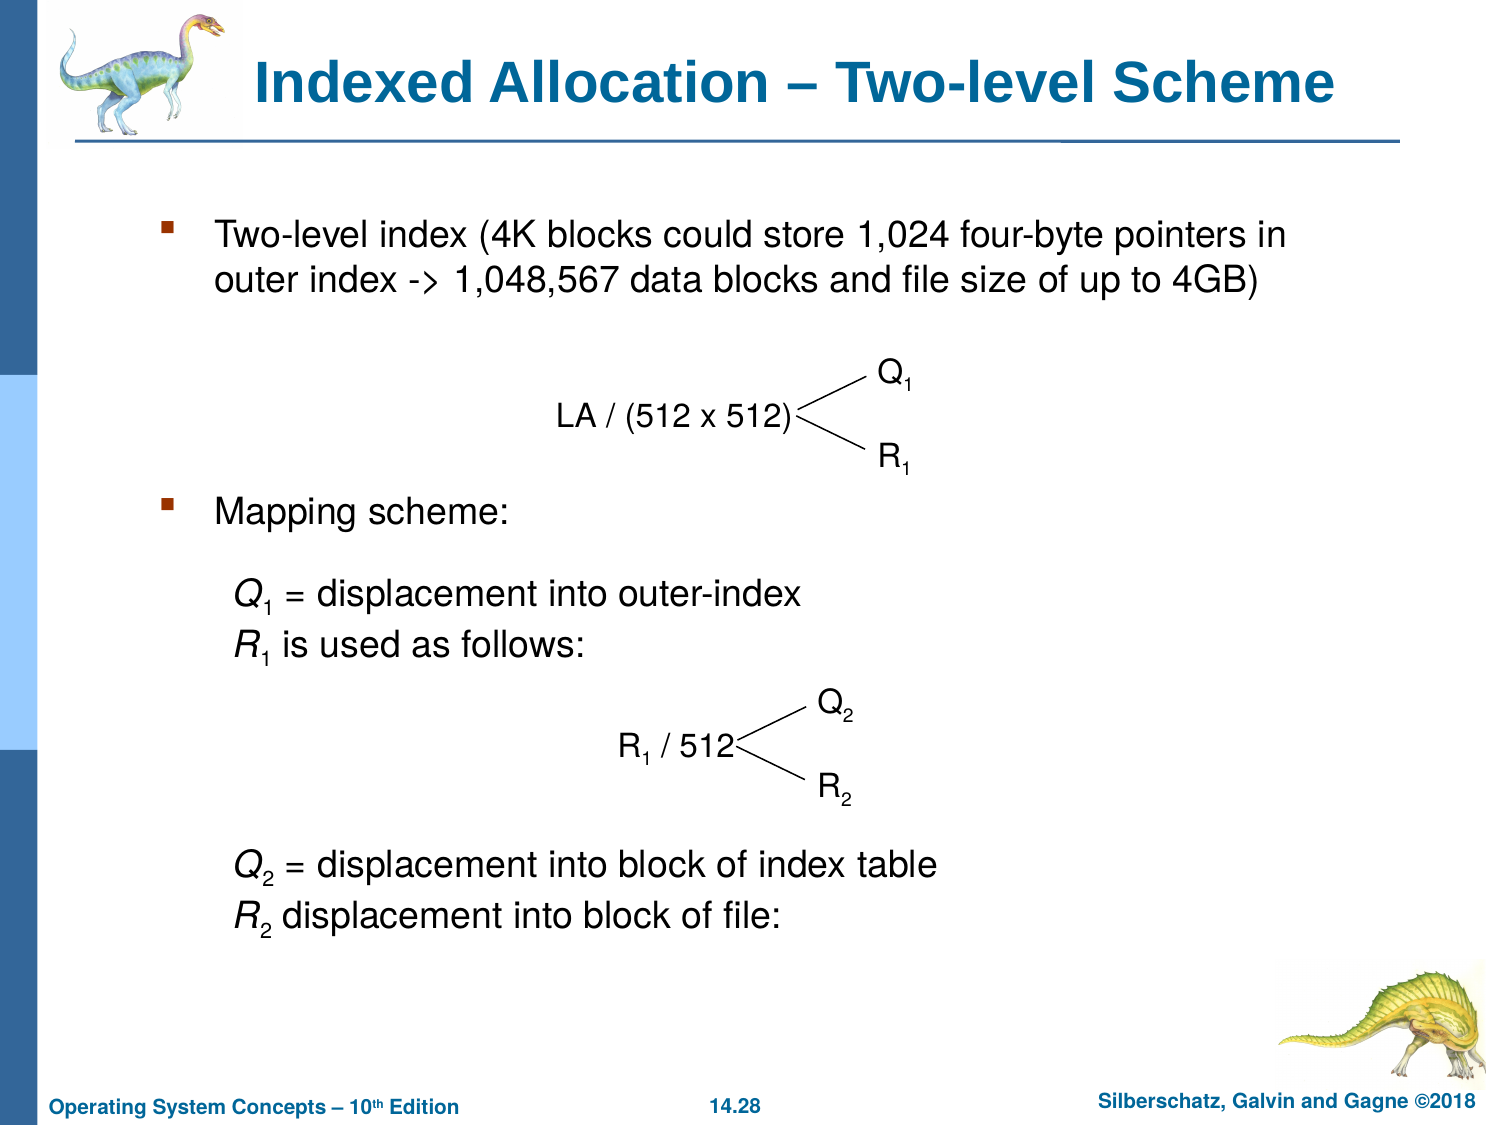

# Indexed Allocation – Two-level Scheme
Two-level index (4K blocks could store 1,024 four-byte pointers in outer index -> 1,048,567 data blocks and file size of up to 4GB)

Mapping scheme:
Q1

LA / (512 x 512)

R1
Q1 = displacement into outer-index
R1 is used as follows:
Q2

R1 / 512

R2
Q2 = displacement into block of index table
R2 displacement into block of file: